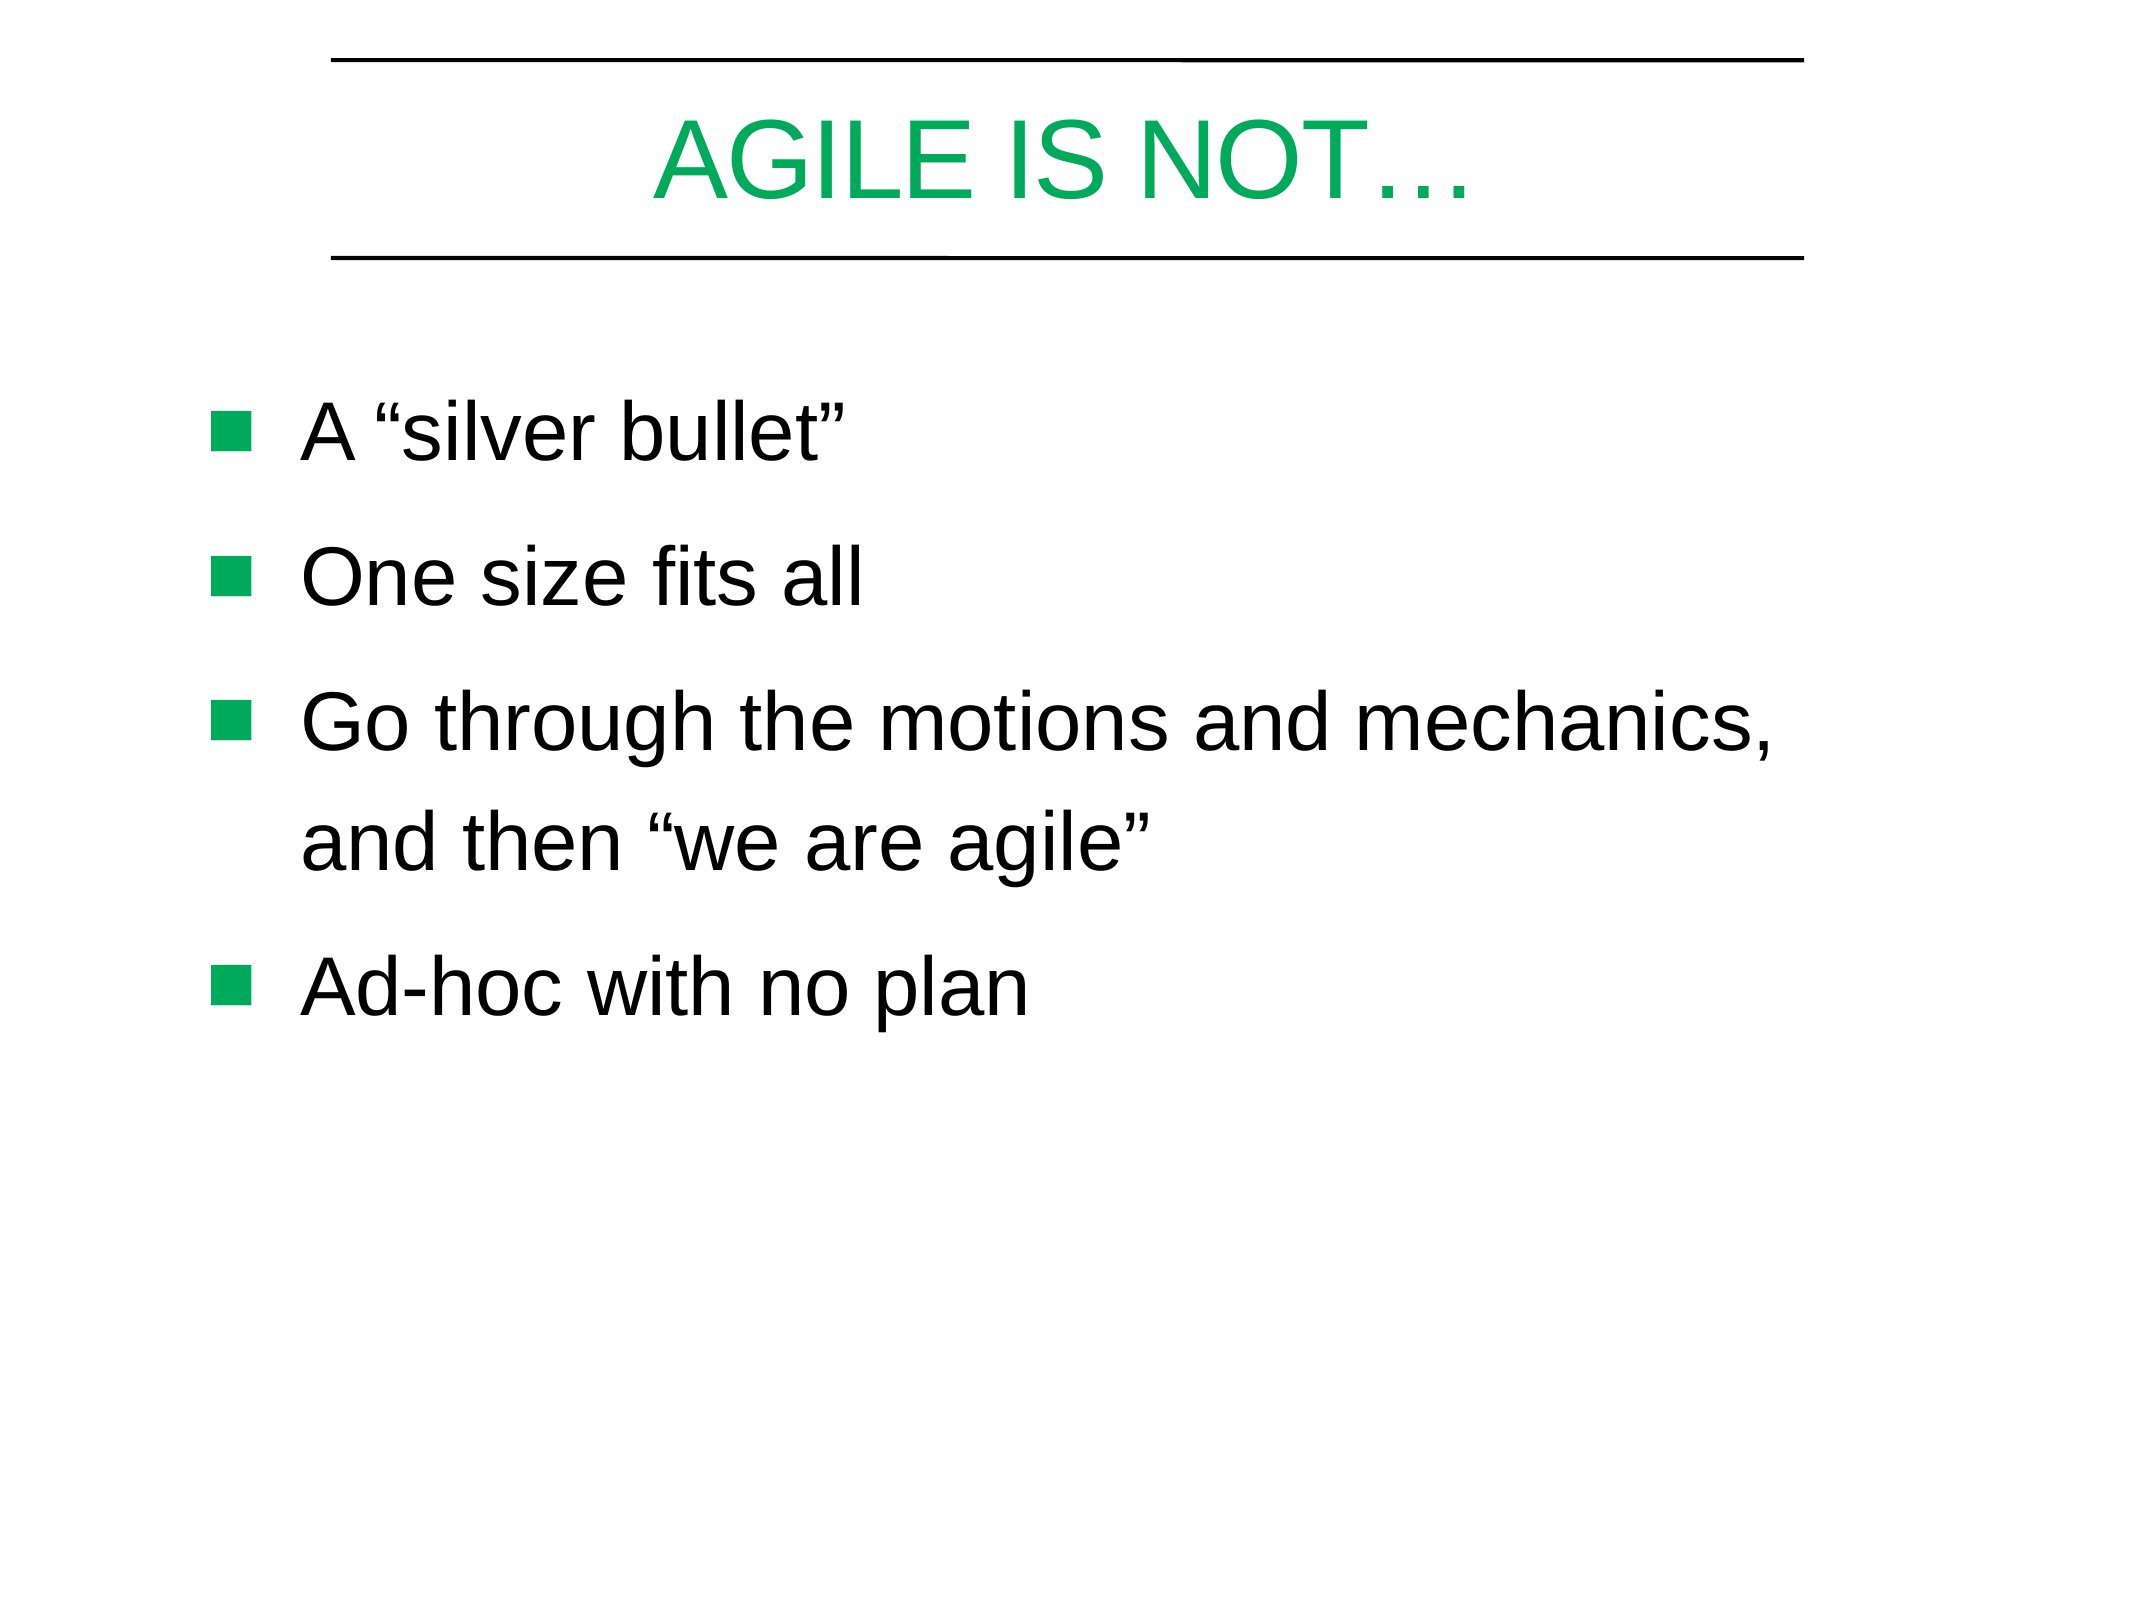

# Agile is not…
A “silver bullet”
One size fits all
Go through the motions and mechanics,  and then “we are agile”
Ad-hoc with no plan